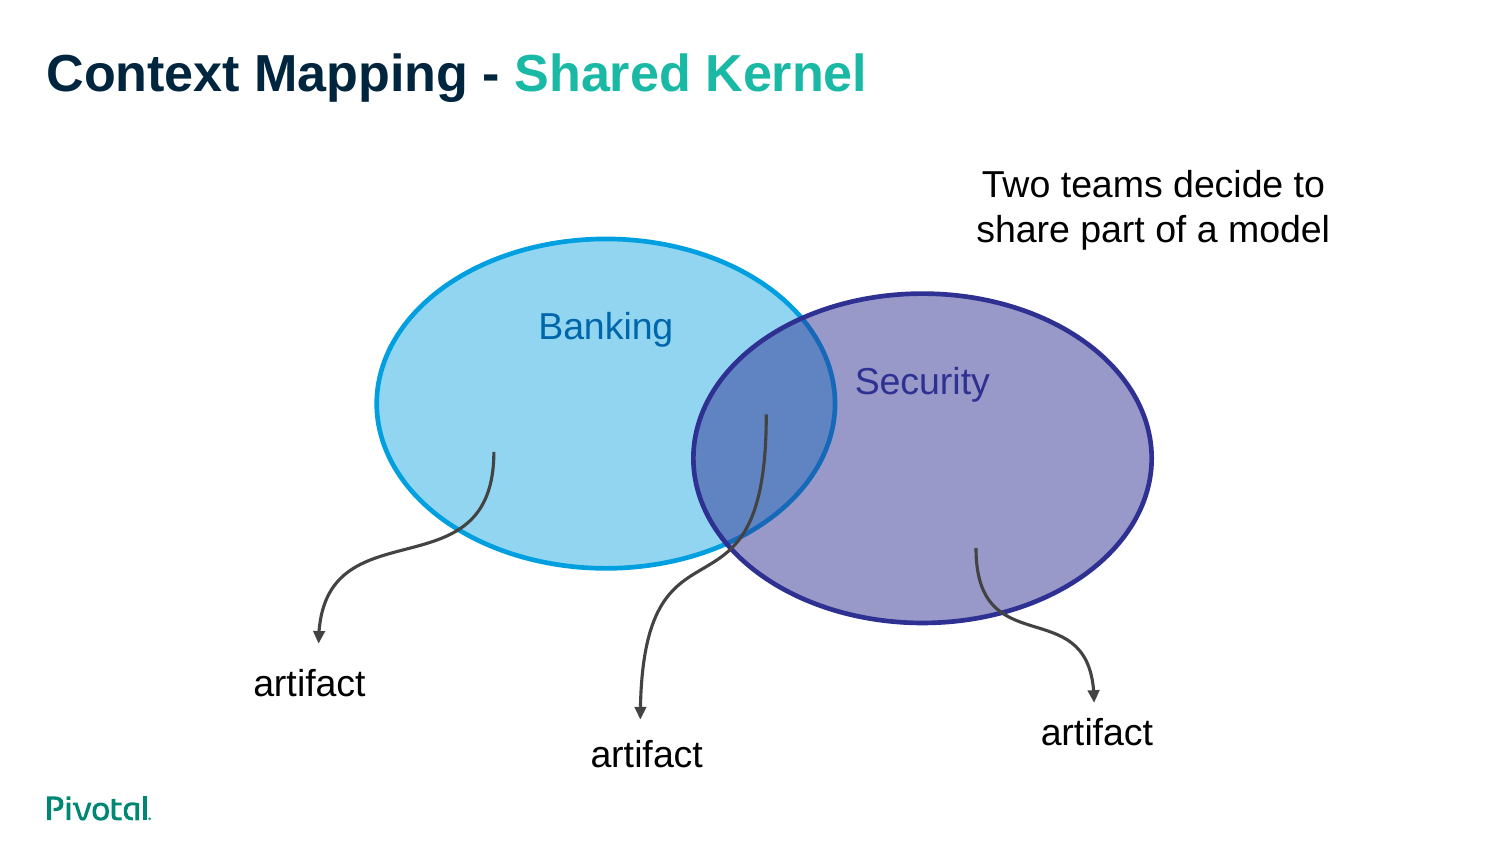

# Context Mapping - Shared Kernel
Two teams decide to share part of a model
Banking
Security
artifact
artifact
artifact